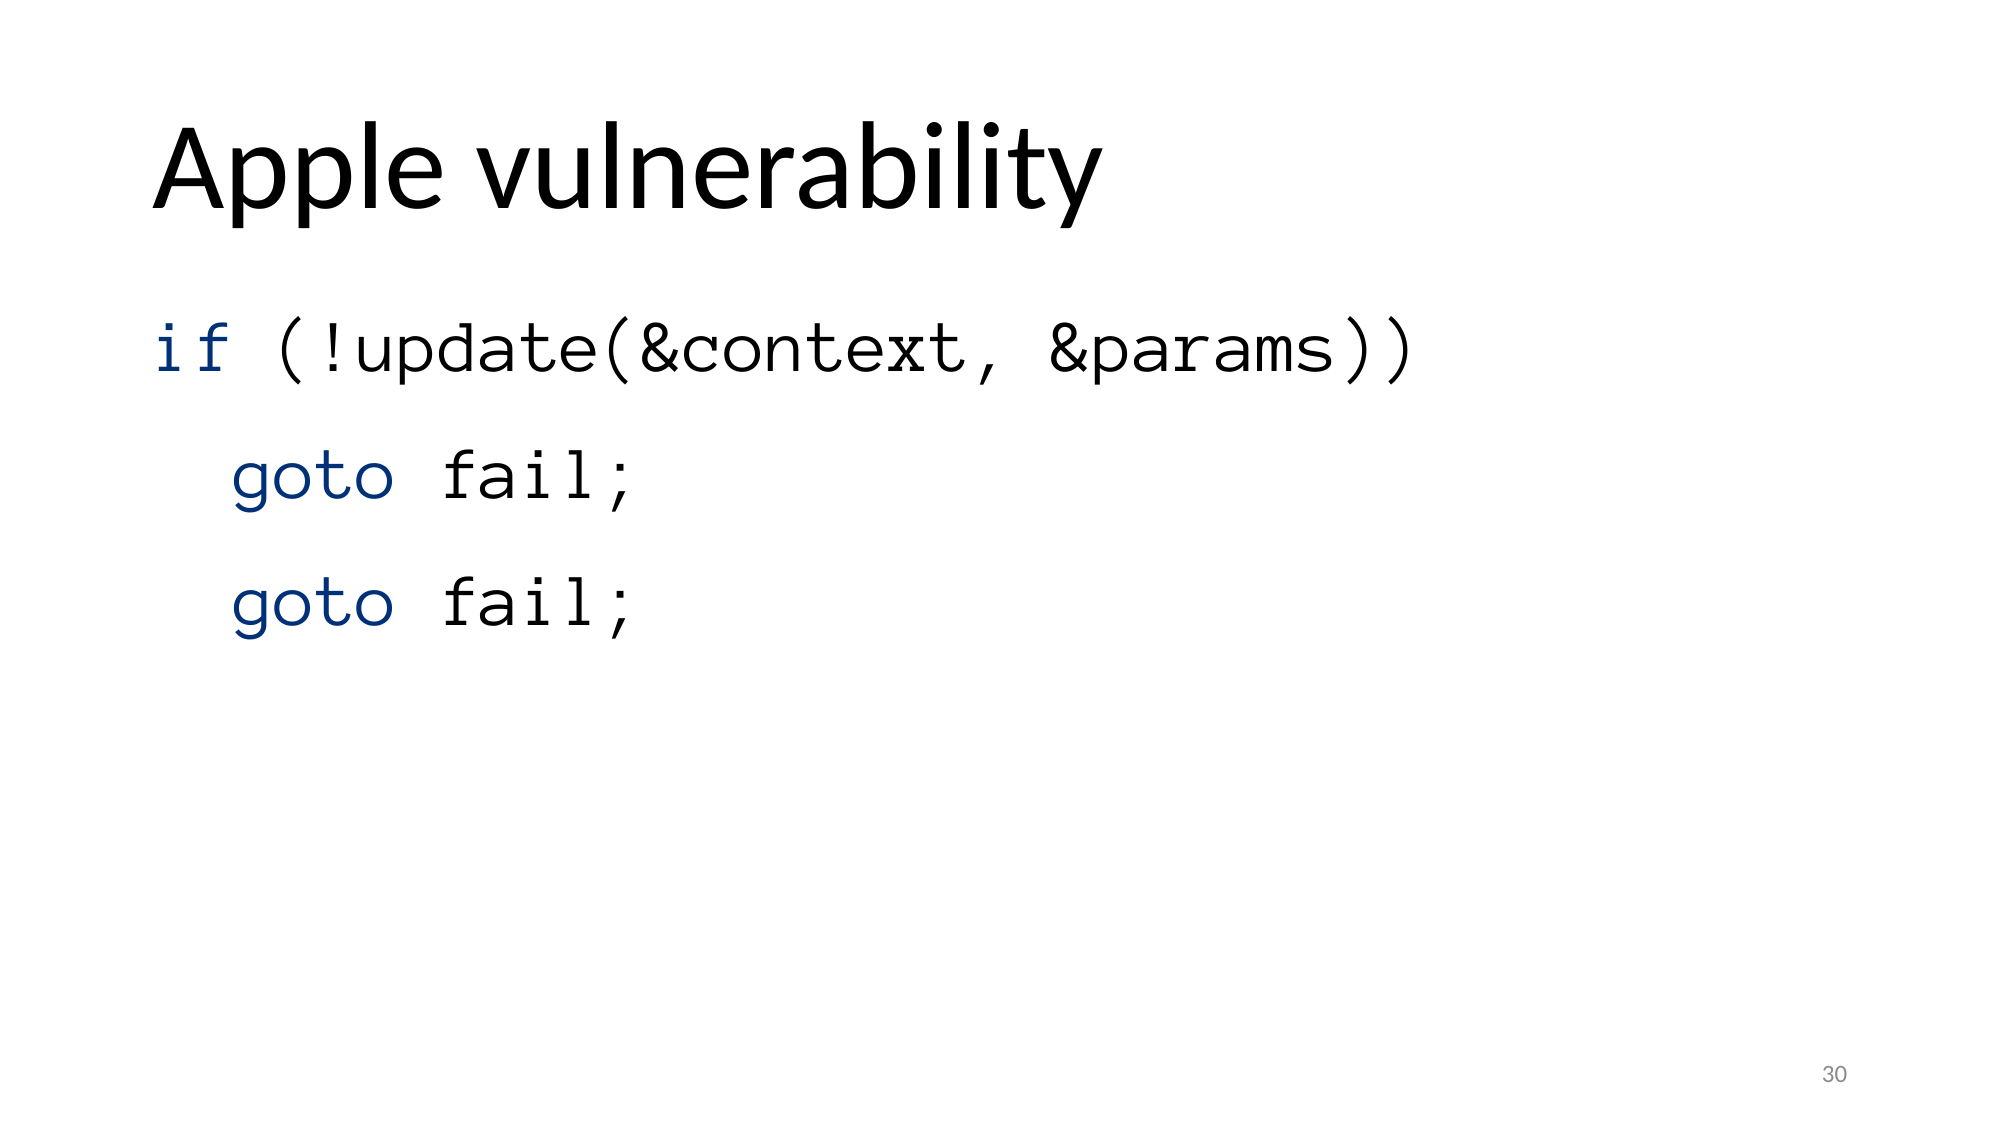

# Apple vulnerability
if (!update(&context, &params))
  goto fail;
  goto fail;
30